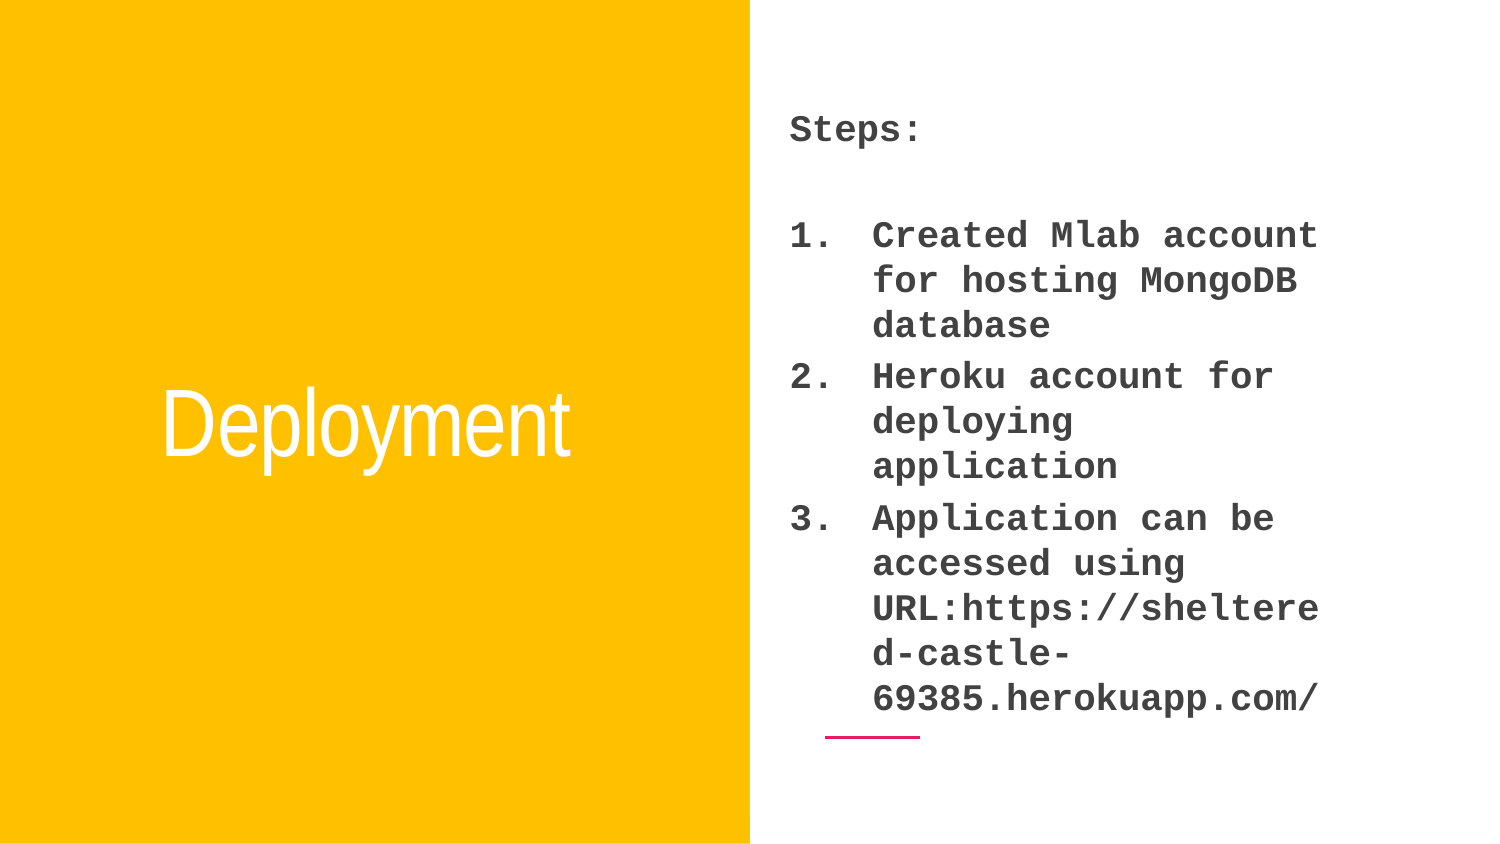

Steps:
Created Mlab account for hosting MongoDB database
Heroku account for deploying application
Application can be accessed using URL:https://sheltered-castle-69385.herokuapp.com/
# Deployment